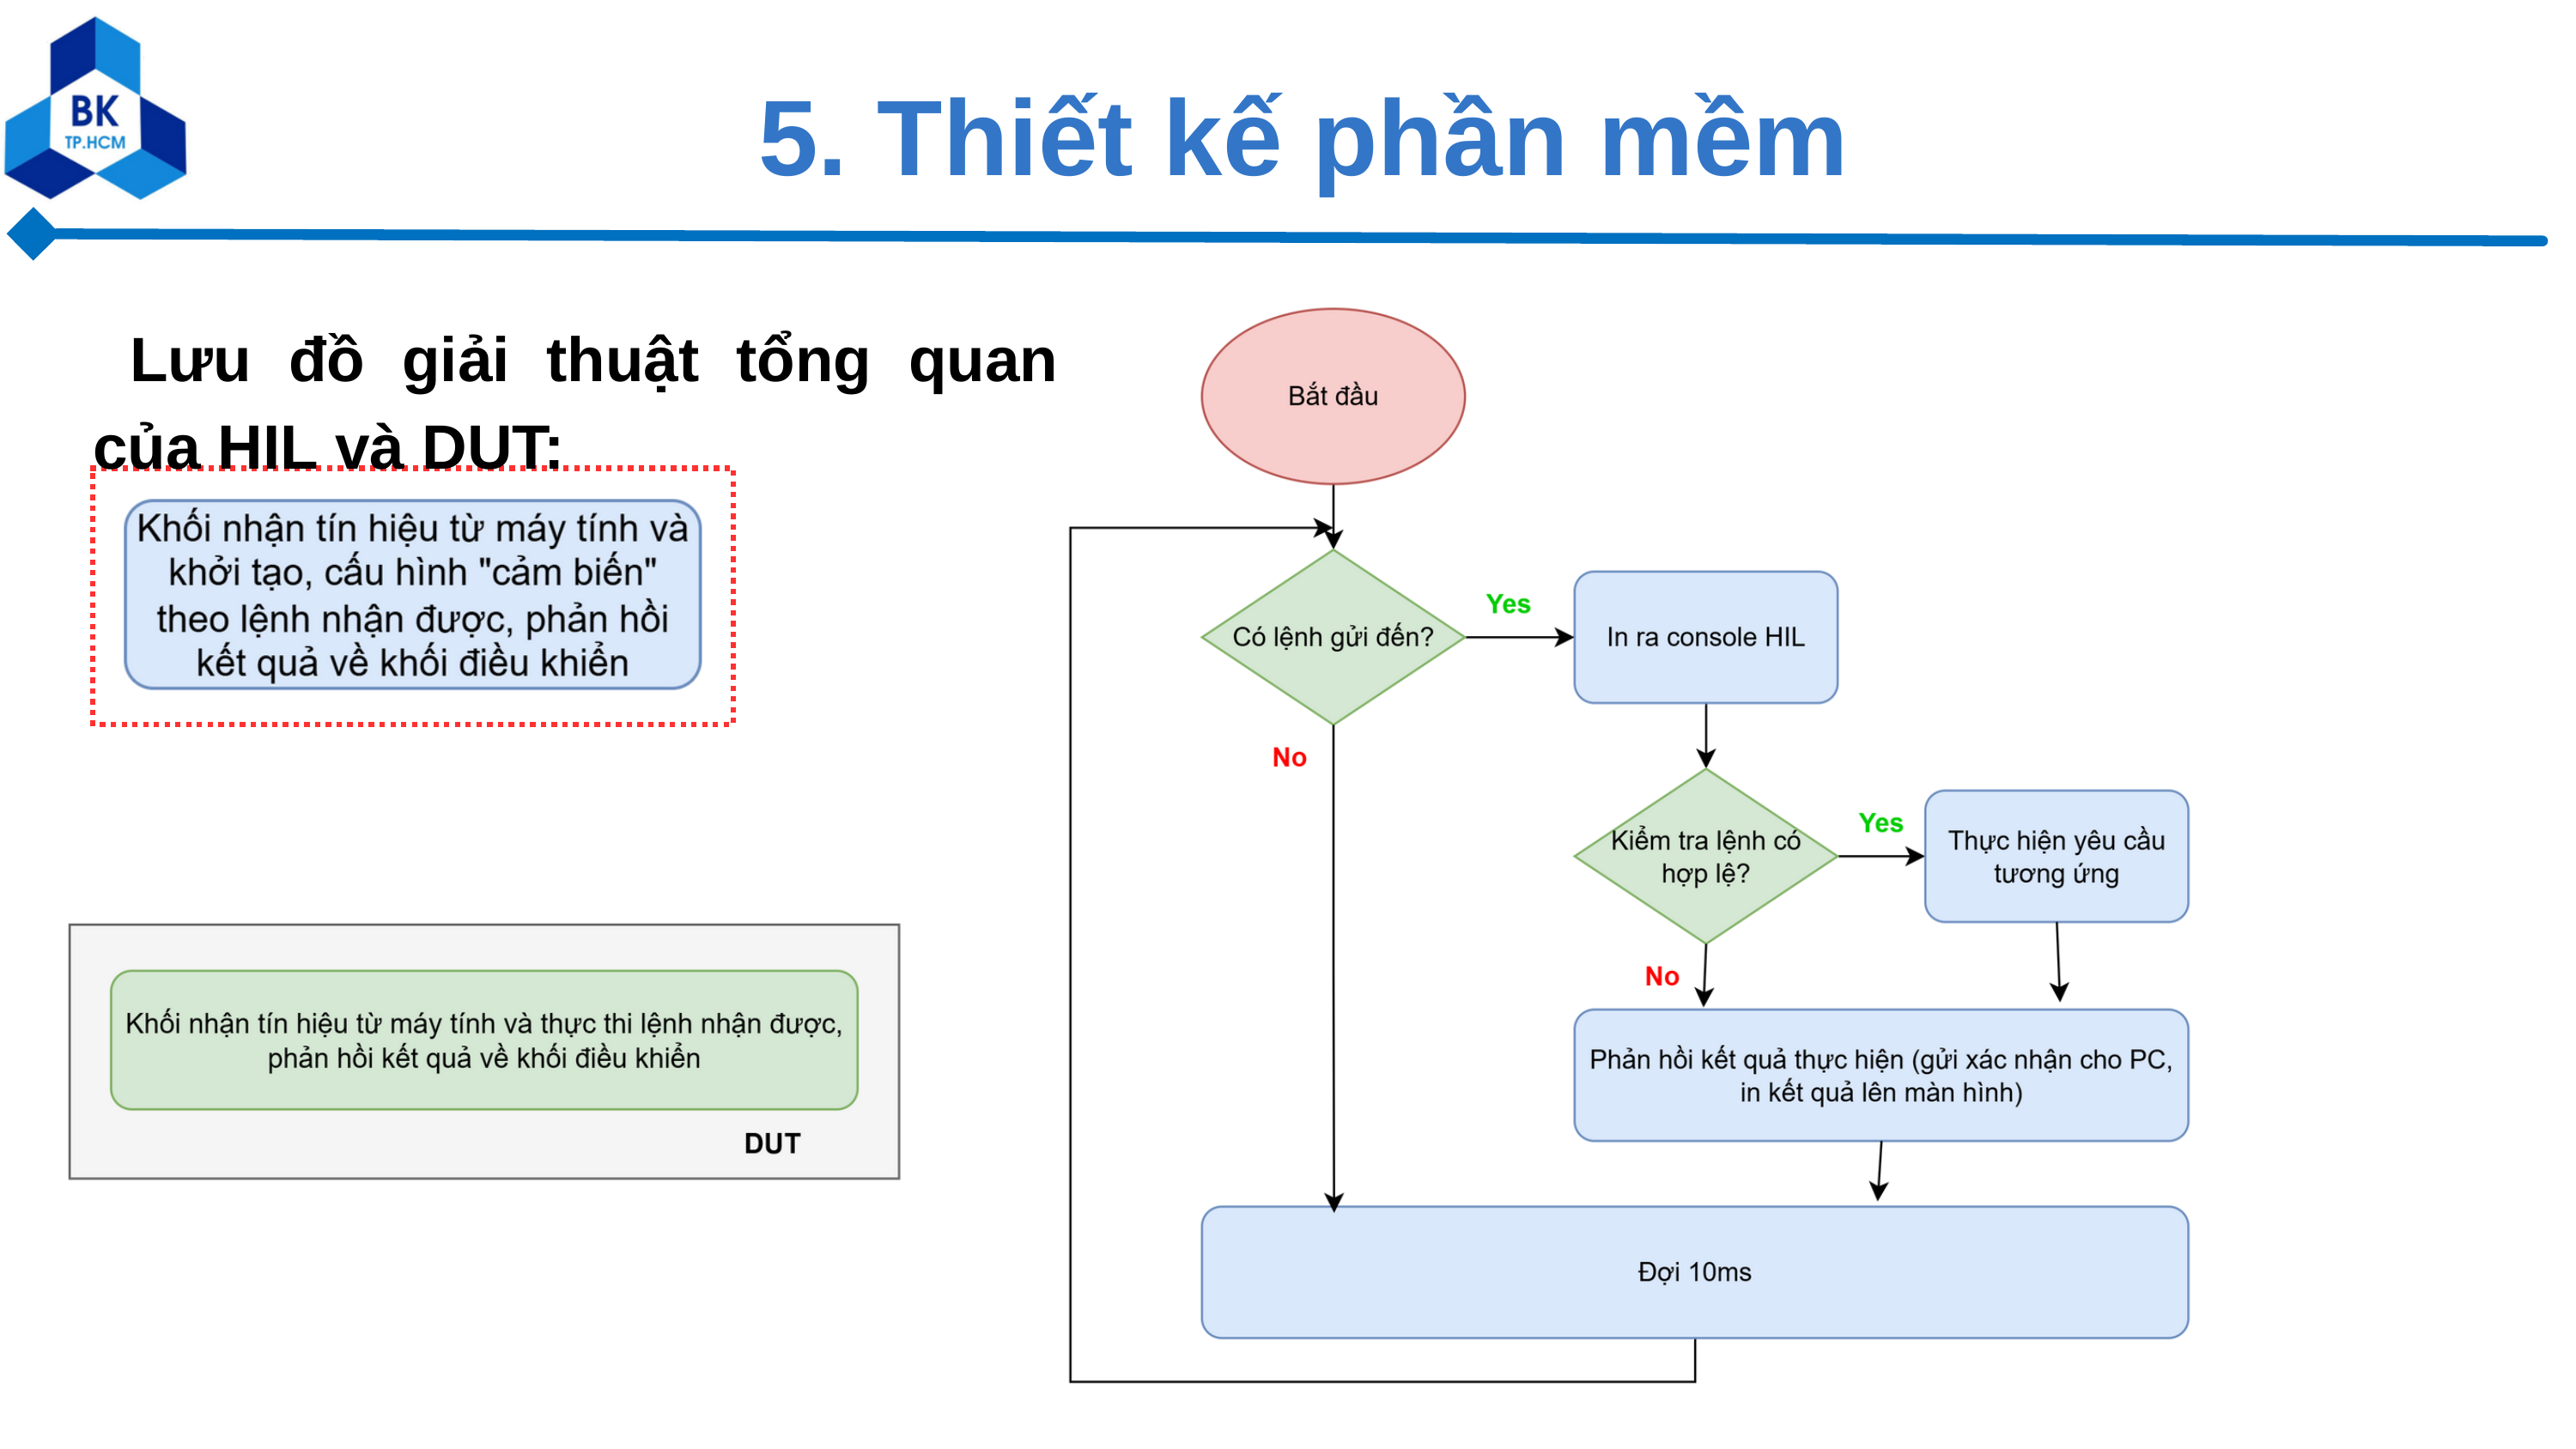

5. Thiết kế phần mềm

 Lưu đồ giải thuật tổng quan của HIL và DUT: